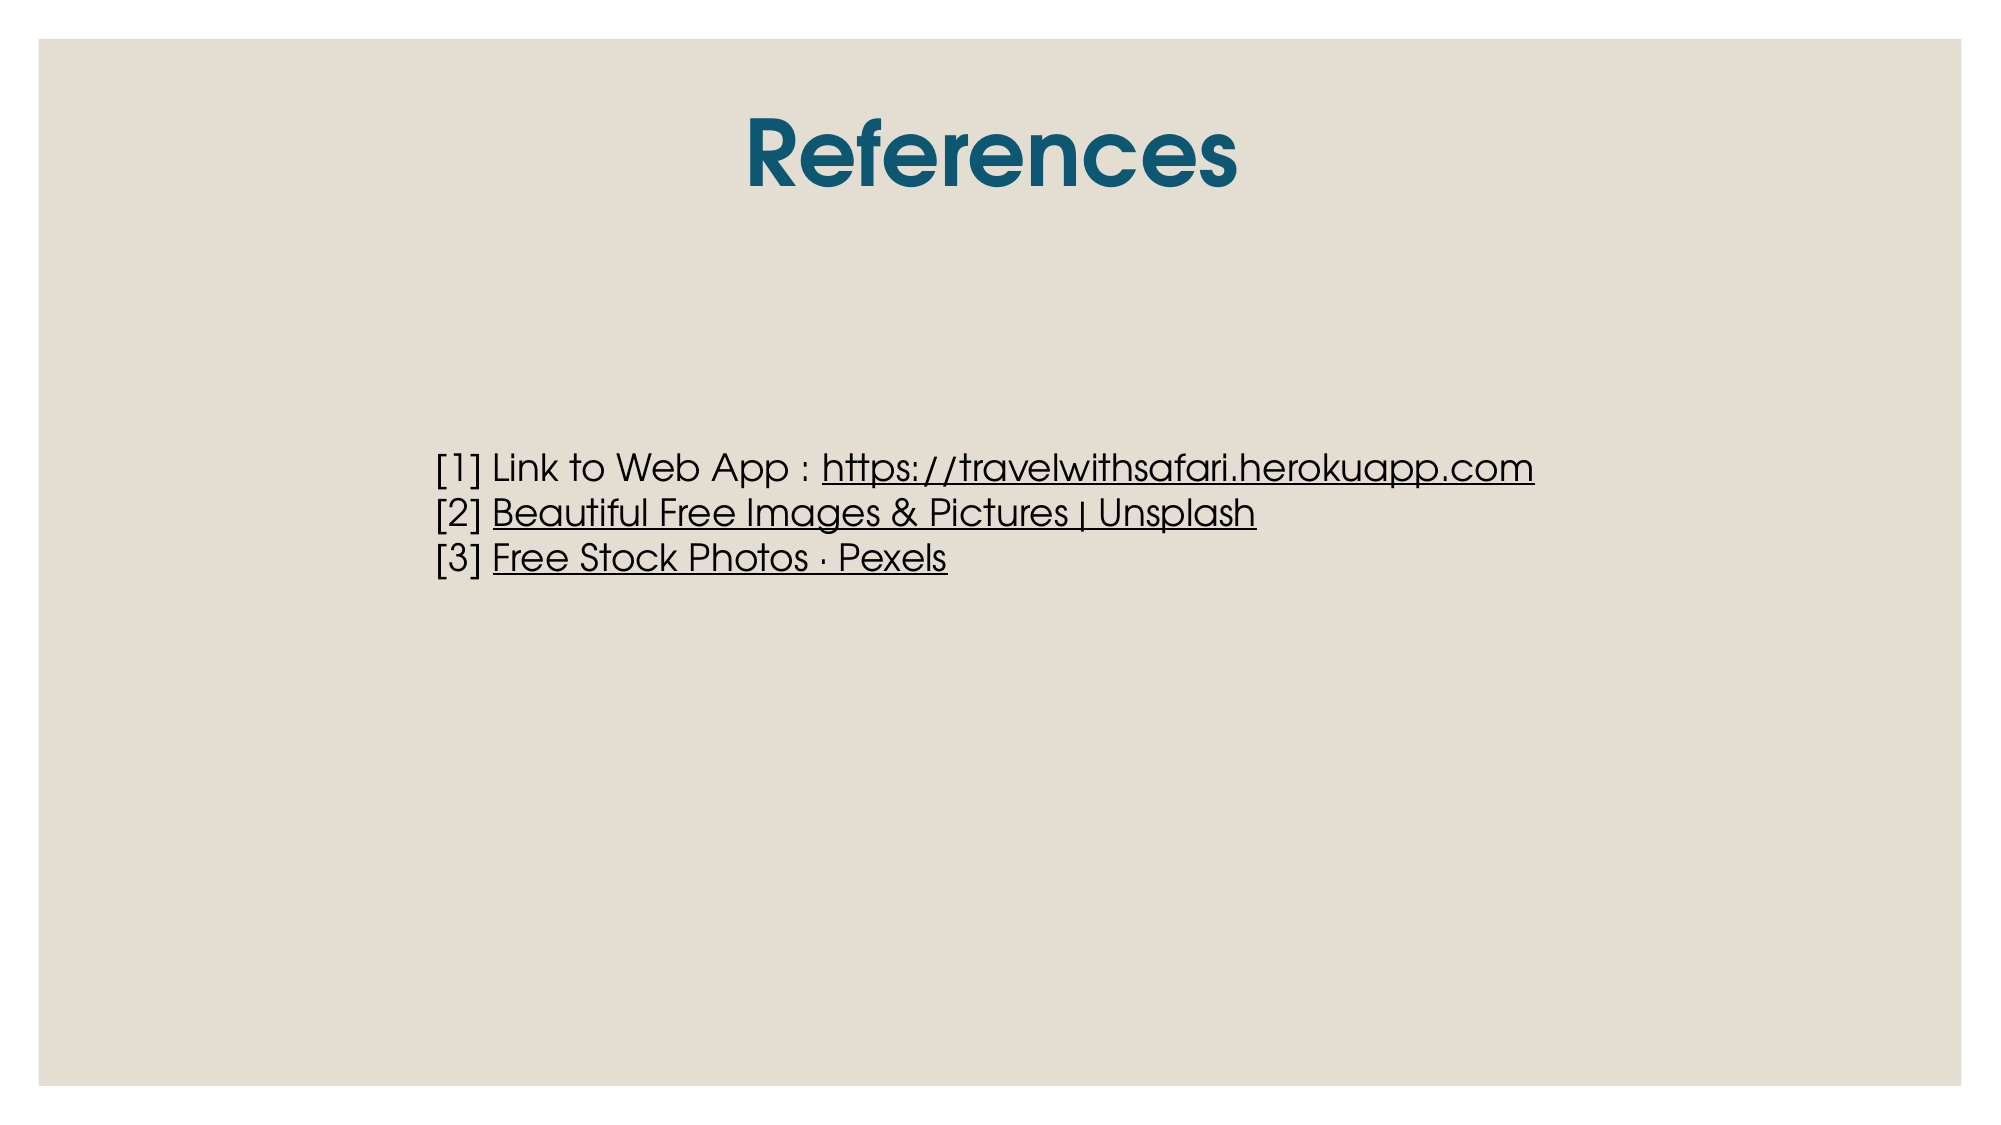

# References
[1] Link to Web App : https://travelwithsafari.herokuapp.com
[2] Beautiful Free Images & Pictures | Unsplash
[3] Free Stock Photos · Pexels